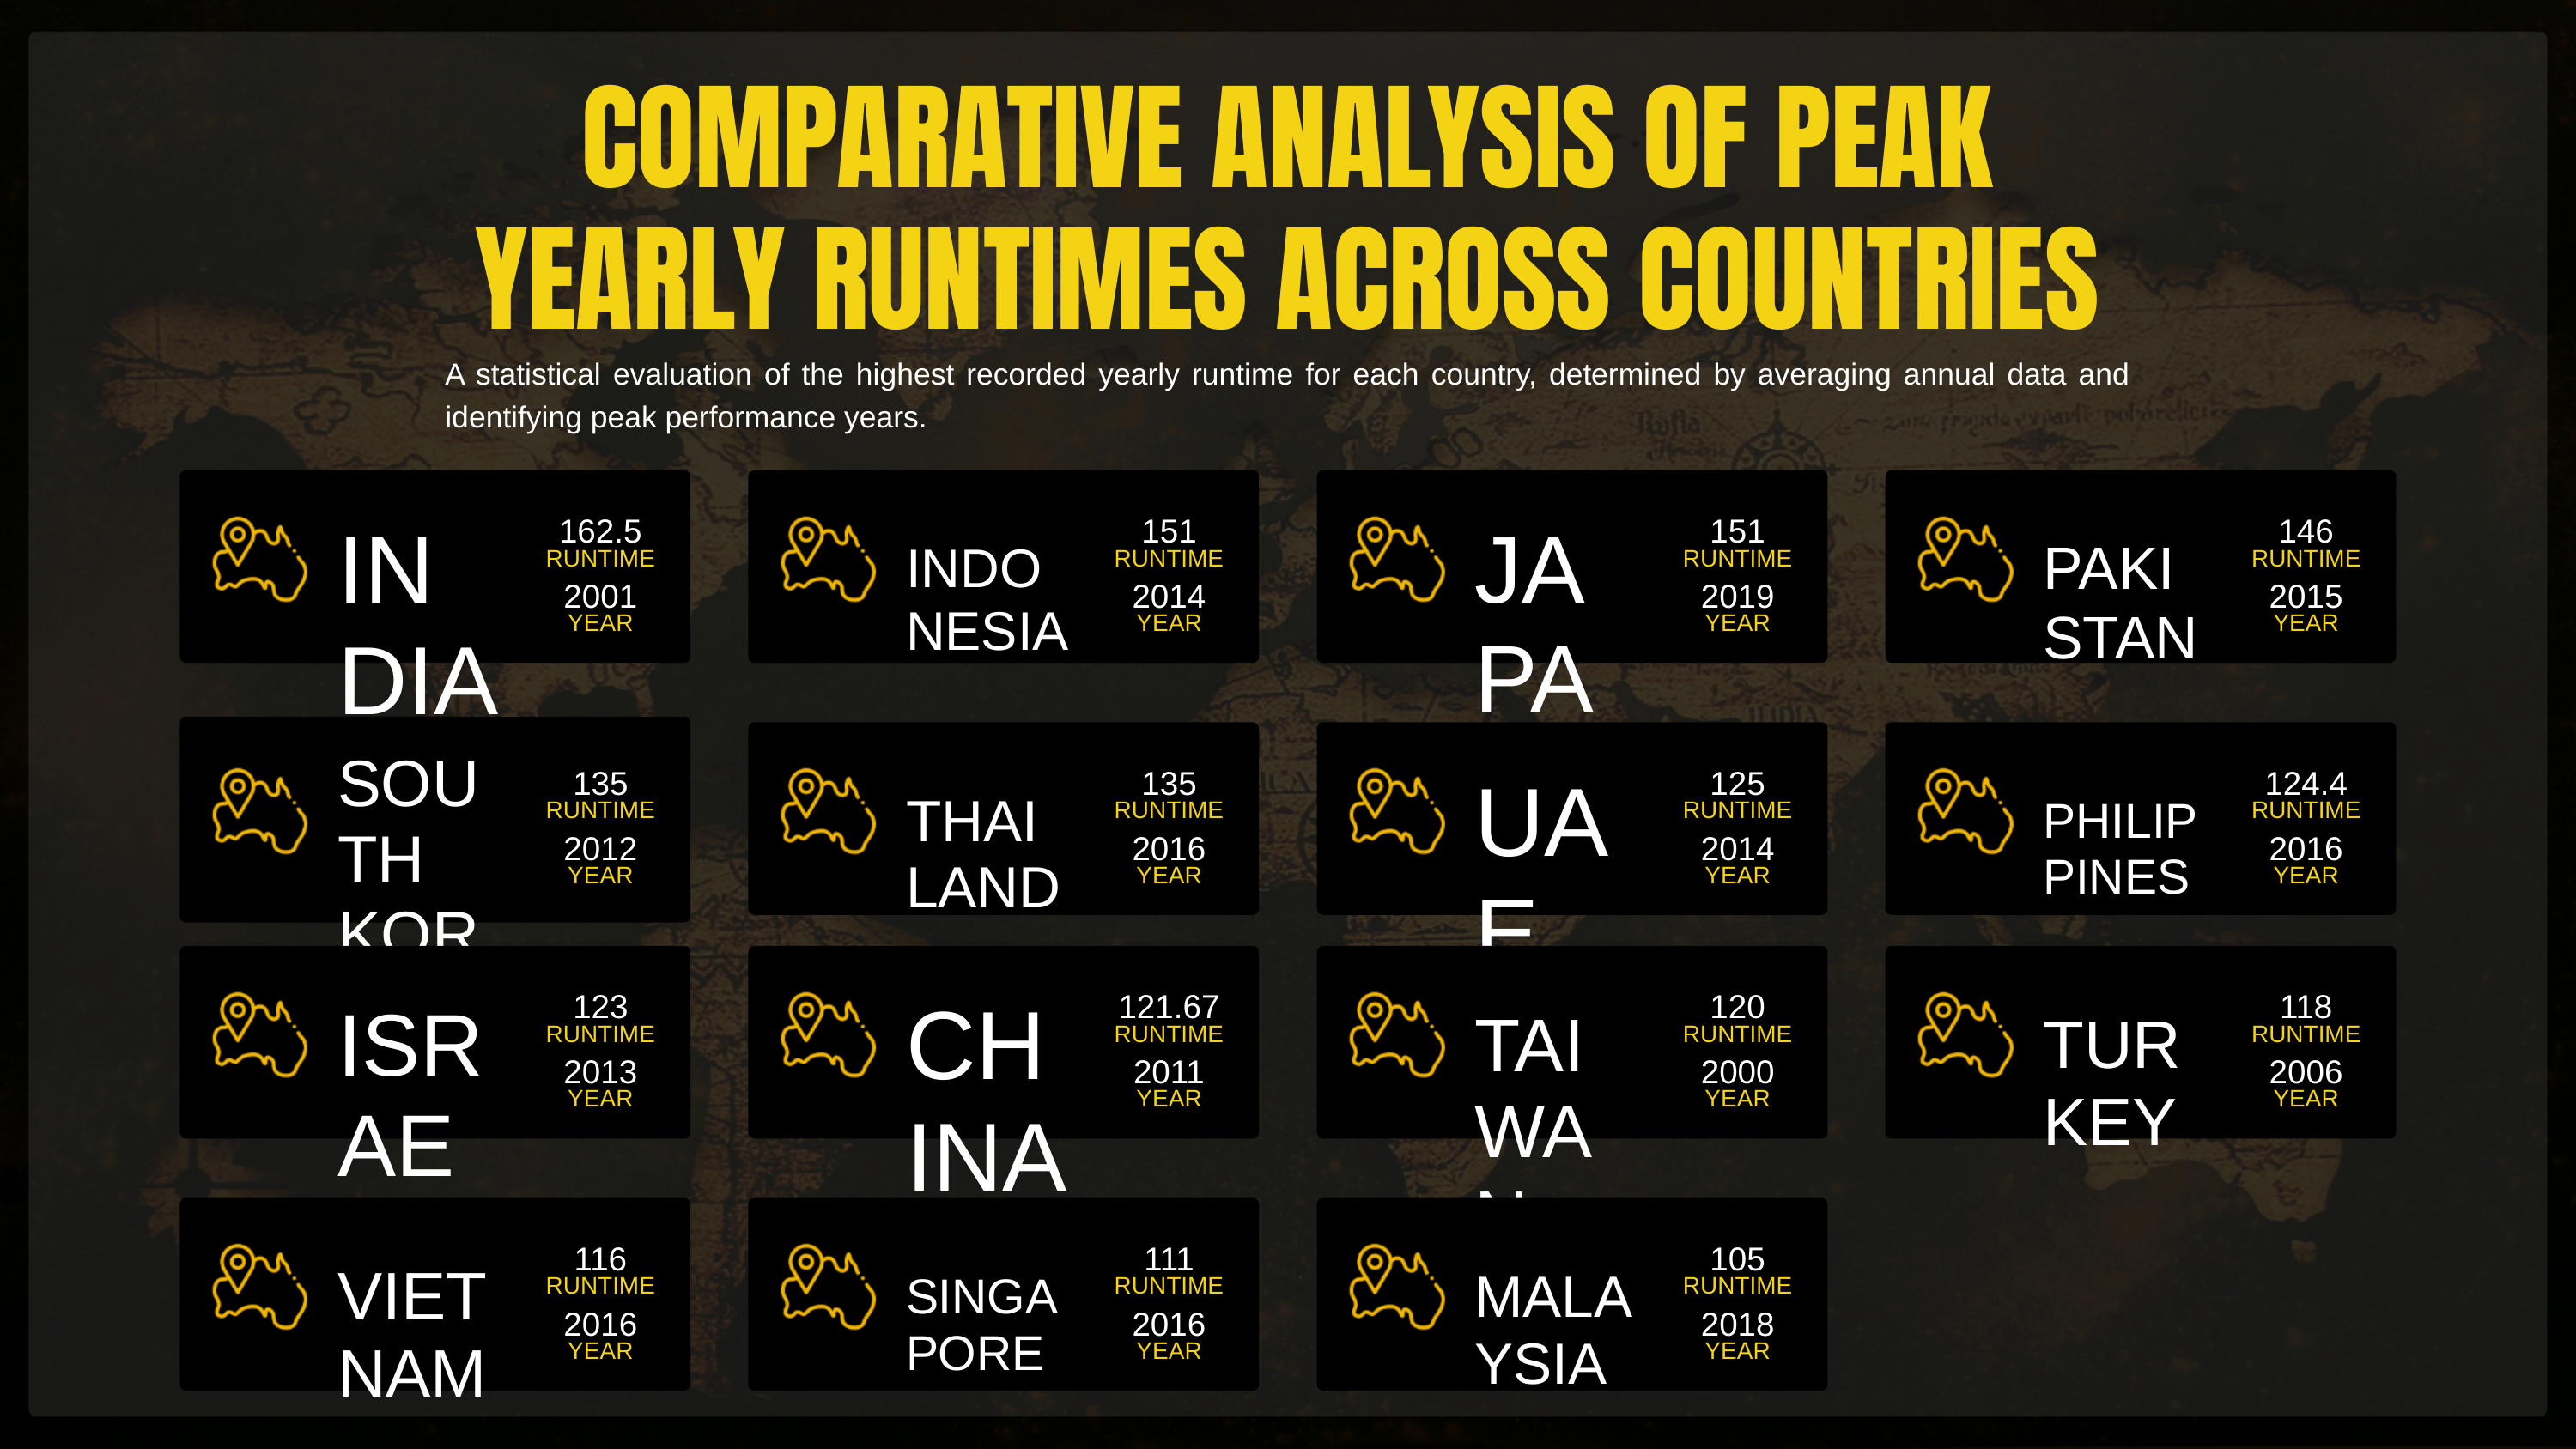

COMPARATIVE ANALYSIS OF PEAK YEARLY RUNTIMES ACROSS COUNTRIES
A statistical evaluation of the highest recorded yearly runtime for each country, determined by averaging annual data and identifying peak performance years.

162.5
151
151
146
INDIA
JAPAN
PAKISTAN
INDONESIA
RUNTIME
RUNTIME
RUNTIME
RUNTIME
2001
2014
2019
2015
YEAR
YEAR
YEAR
YEAR

SOUTH KOREA

135
135
125
124.4
UAE
THAILAND
PHILIPPINES
RUNTIME
RUNTIME
RUNTIME
RUNTIME
2012
2016
2014
2016
YEAR
YEAR
YEAR
YEAR

123
121.67
120
118
CHINA
ISRAEL
TAIWAN
TURKEY
RUNTIME
RUNTIME
RUNTIME
RUNTIME
2013
2011
2000
2006
YEAR
YEAR
YEAR
YEAR

116
111
105
VIETNAM
MALAYSIA
SINGAPORE
RUNTIME
RUNTIME
RUNTIME
2016
2016
2018
YEAR
YEAR
YEAR